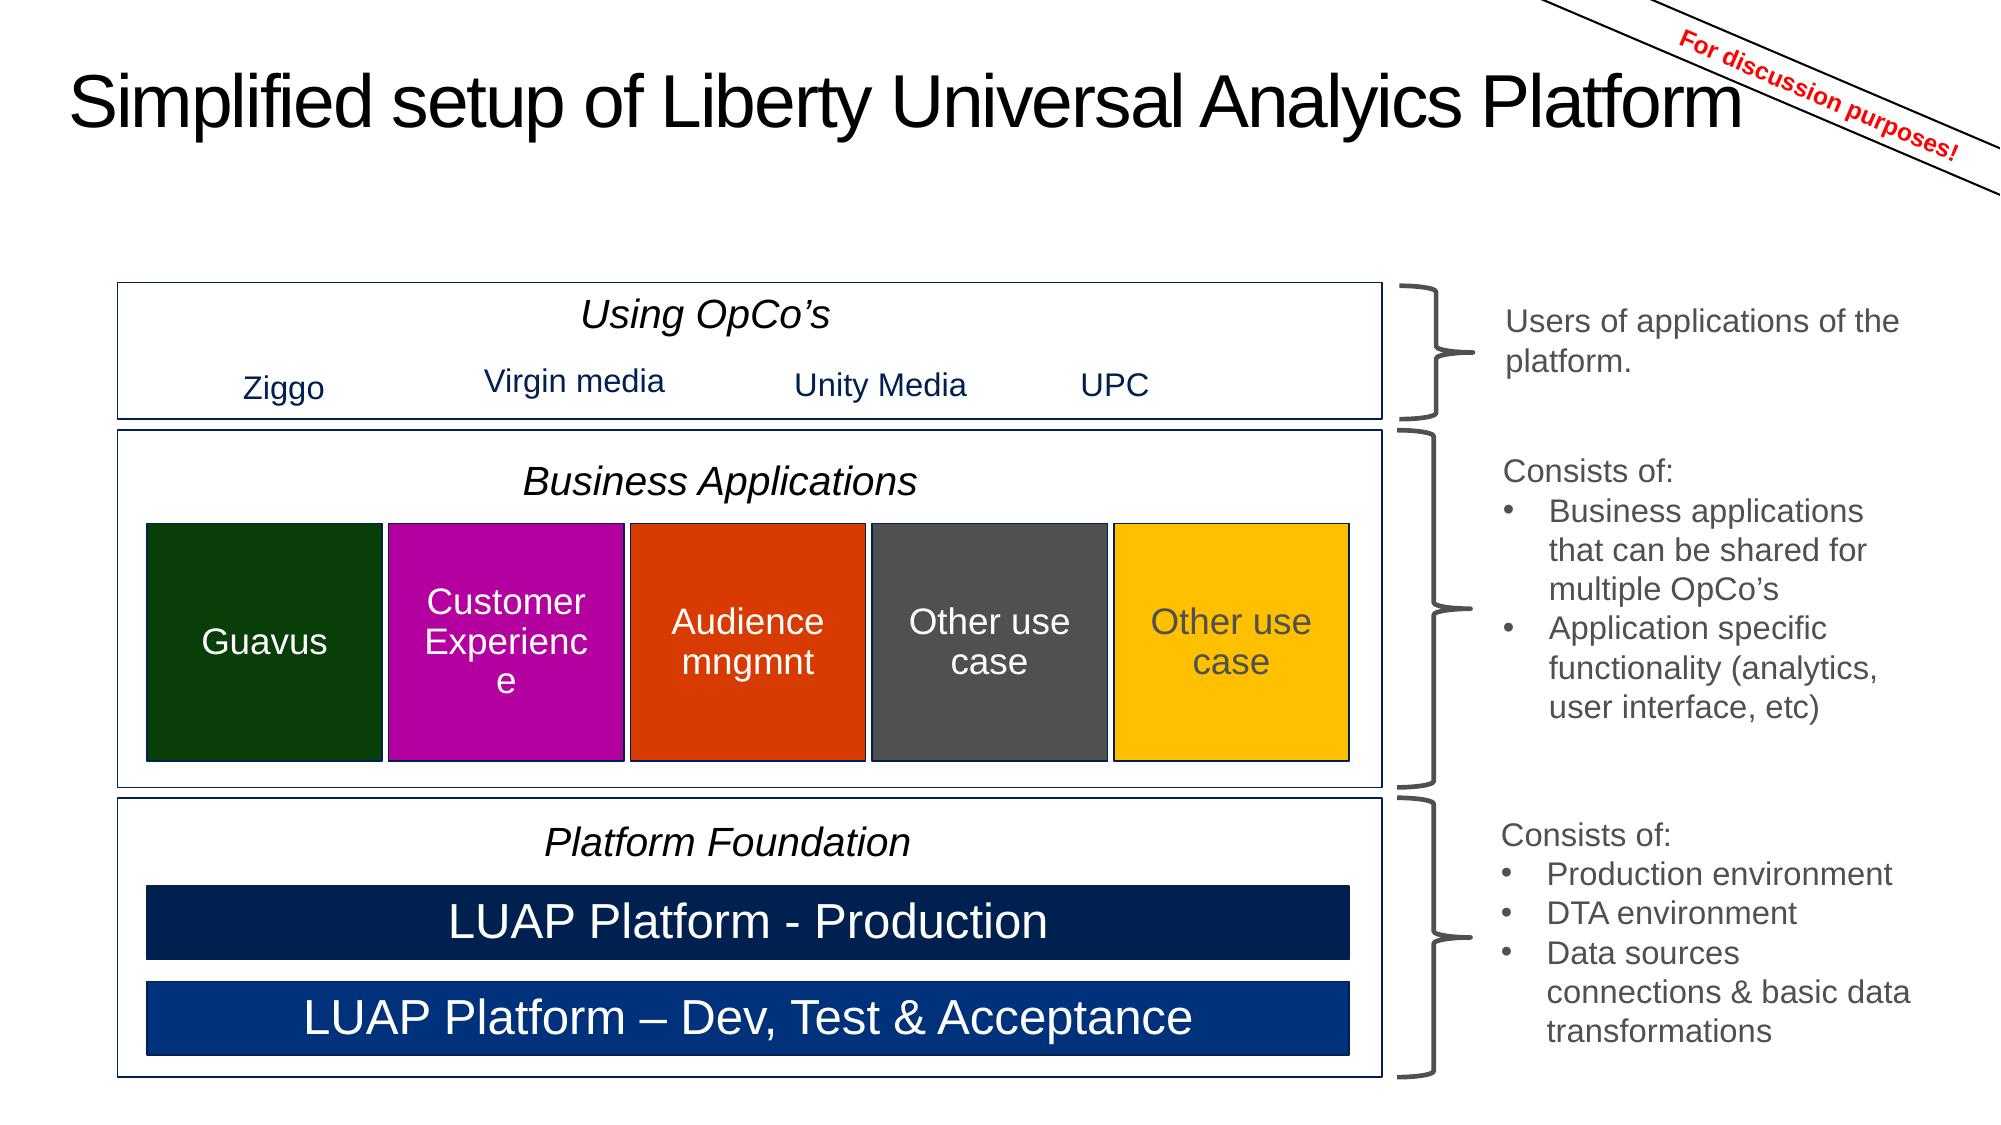

# Simplified setup of Liberty Universal Analyics Platform
For discussion purposes!
Using OpCo’s

Users of applications of the platform.
Virgin media
Unity Media
UPC
Ziggo

Consists of:
Business applications that can be shared for multiple OpCo’s
Application specific functionality (analytics, user interface, etc)

Business Applications
Guavus
Customer Experience
Audience mngmnt
Other use case
Other use case

Platform Foundation
Consists of:
Production environment
DTA environment
Data sources connections & basic data transformations
LUAP Platform - Production
LUAP Platform – Dev, Test & Acceptance